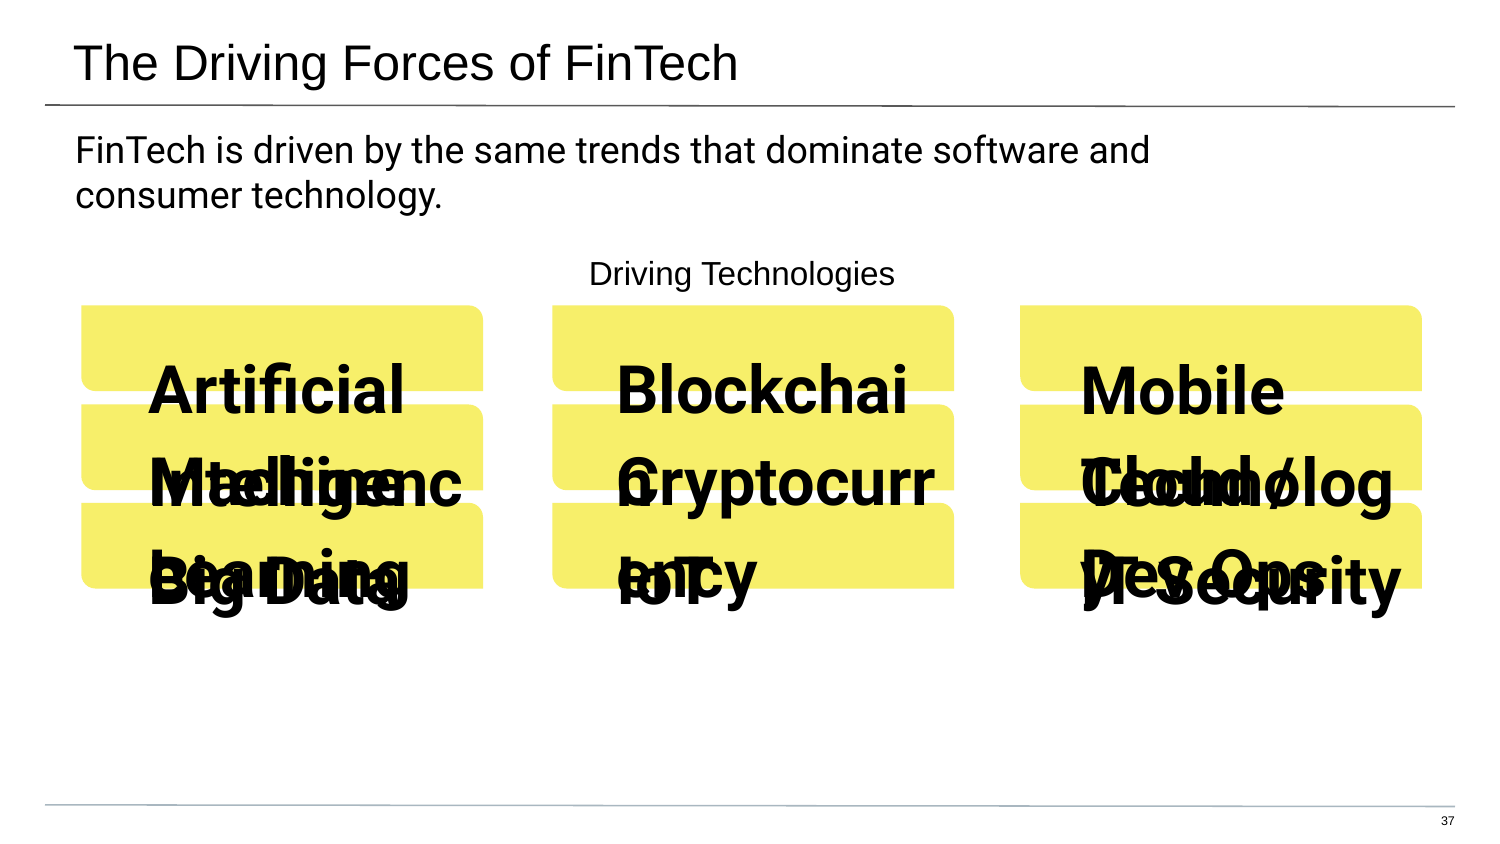

# The Driving Forces of FinTech
FinTech is driven by the same trends that dominate software and consumer technology.
Driving Technologies
Artificial Intelligence
Blockchain
Mobile Technology
Machine Learning
Cryptocurrency
Cloud / Dev Ops
Big Data
IoT
IT Security
37